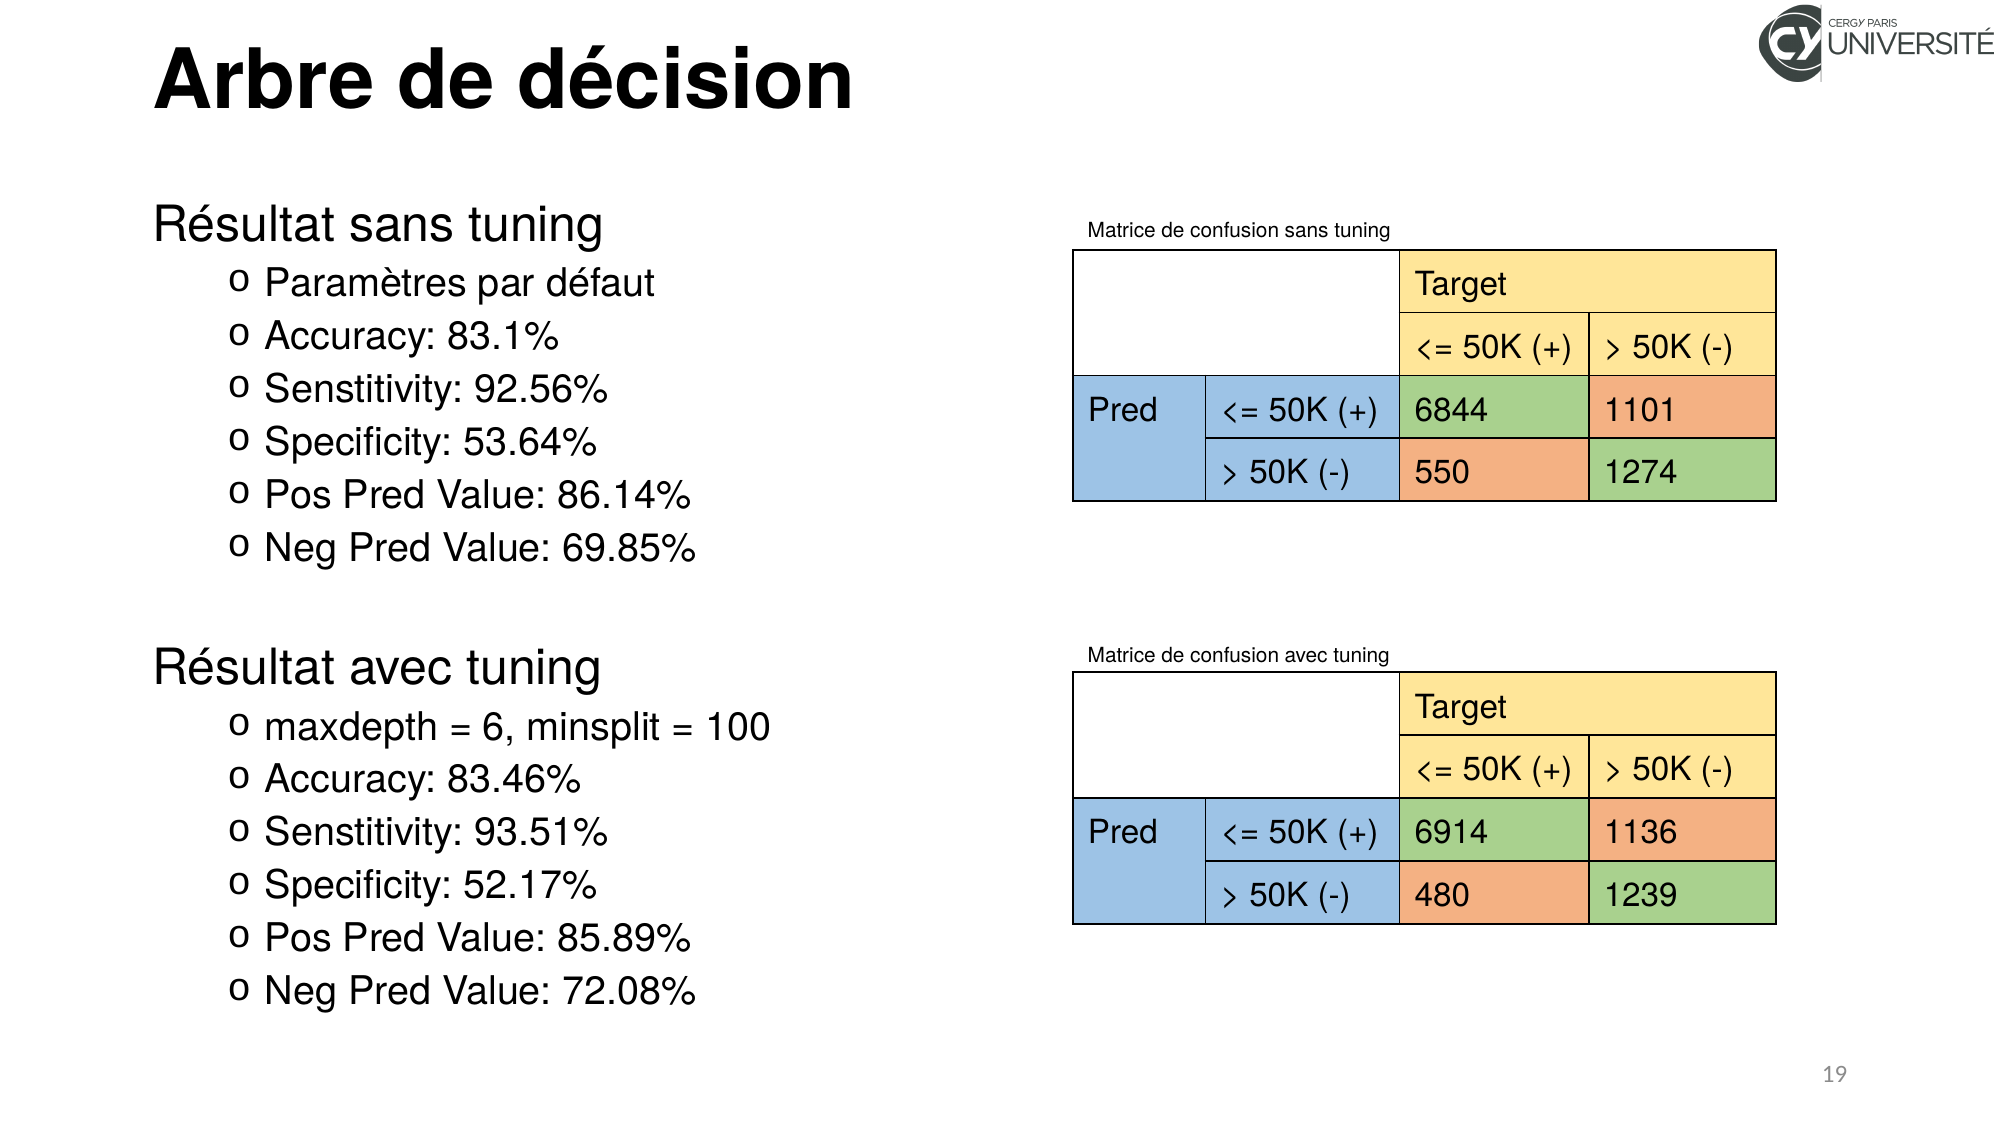

# Arbre de décision
Résultat sans tuning
Paramètres par défaut
Accuracy: 83.1%
Senstitivity: 92.56%
Specificity: 53.64%
Pos Pred Value: 86.14%
Neg Pred Value: 69.85%

Matrice de confusion sans tuning
|  |  | Target |  |
| --- | --- | --- | --- |
|  |  | <= 50K (+) | > 50K (-) |
| Pred | <= 50K (+) | 6844 | 1101 |
|  | > 50K (-) | 550 | 1274 |
Résultat avec tuning
maxdepth = 6, minsplit = 100
Accuracy: 83.46%
Senstitivity: 93.51%
Specificity: 52.17%
Pos Pred Value: 85.89%
Neg Pred Value: 72.08%

Matrice de confusion avec tuning
|  |  | Target |  |
| --- | --- | --- | --- |
|  |  | <= 50K (+) | > 50K (-) |
| Pred | <= 50K (+) | 6914 | 1136 |
|  | > 50K (-) | 480 | 1239 |
19